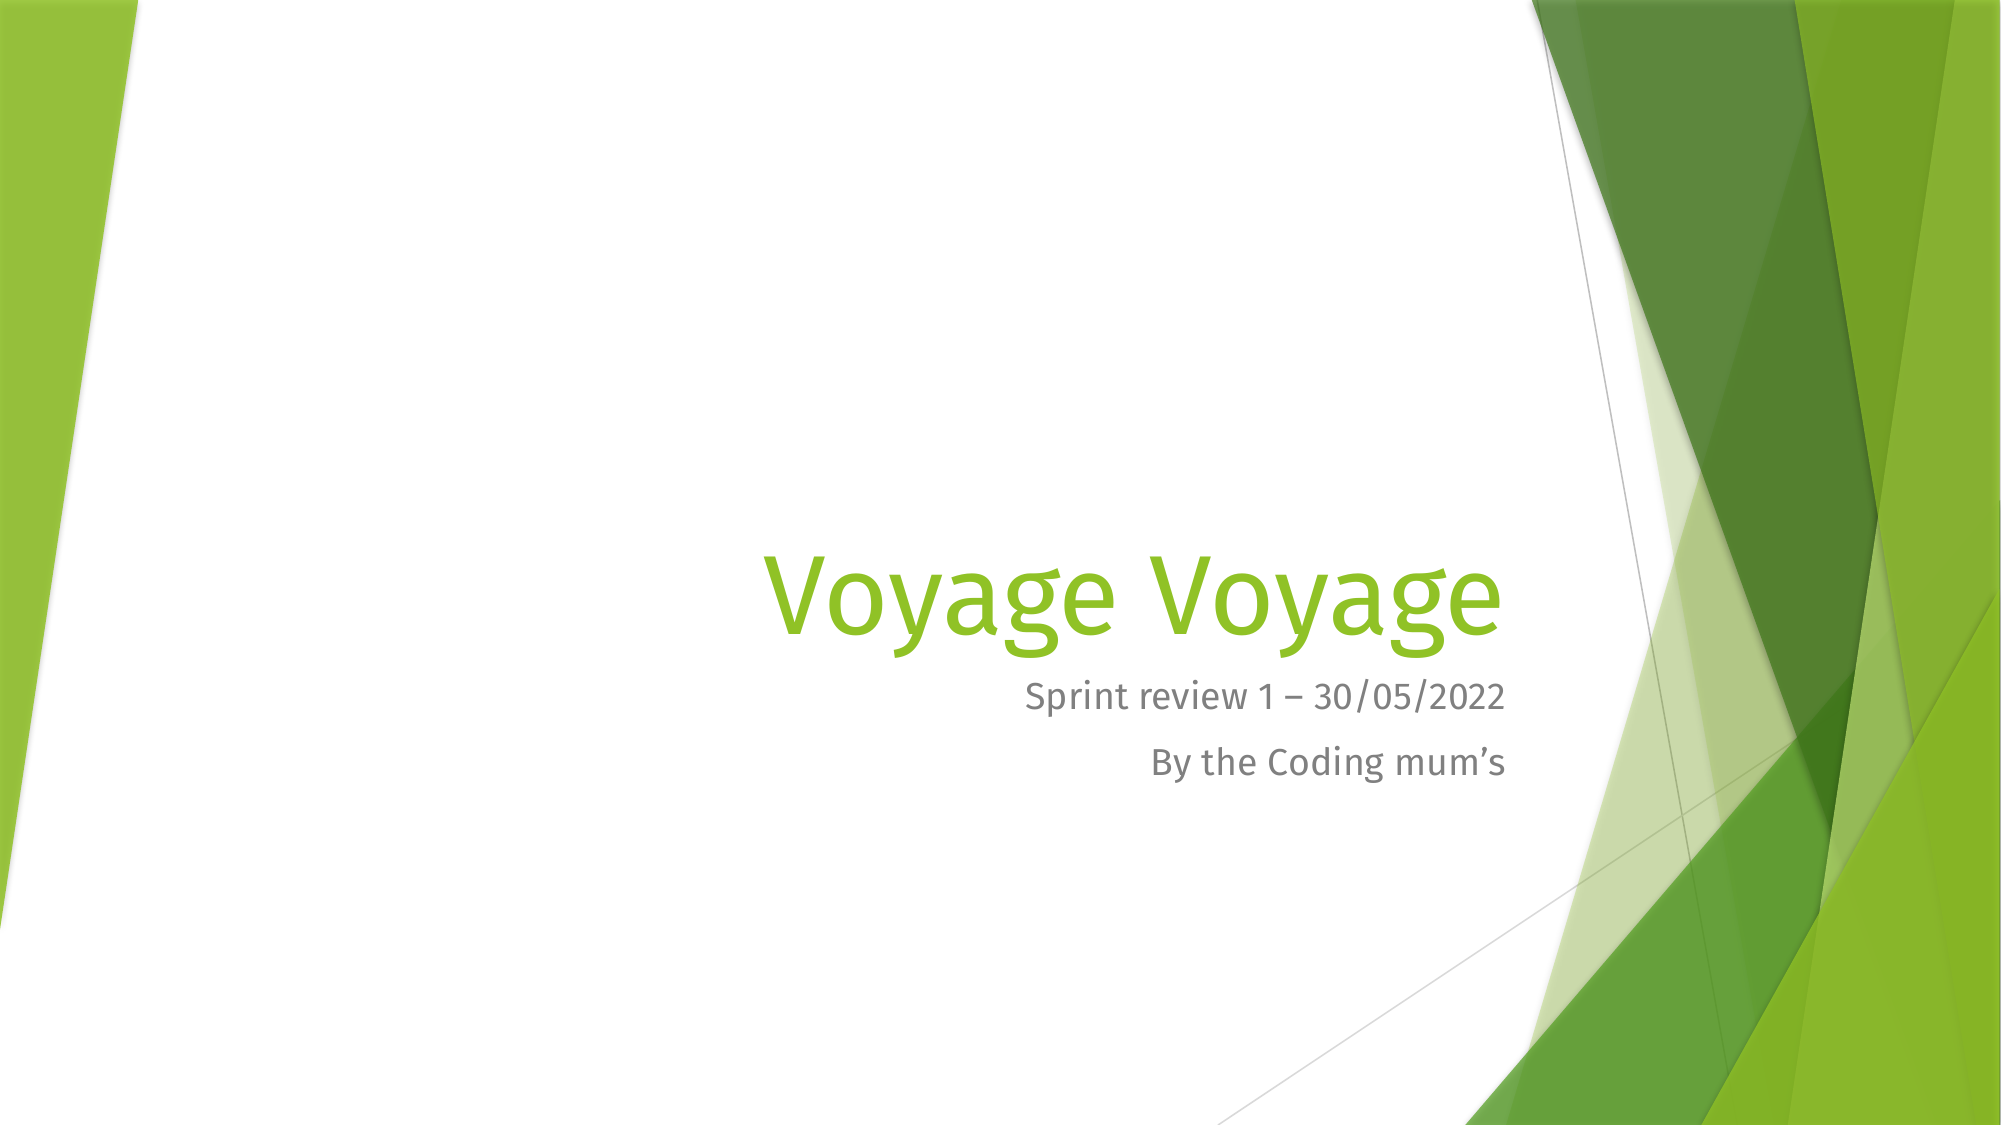

# Voyage Voyage
Sprint review 1 – 30/05/2022
By the Coding mum’s